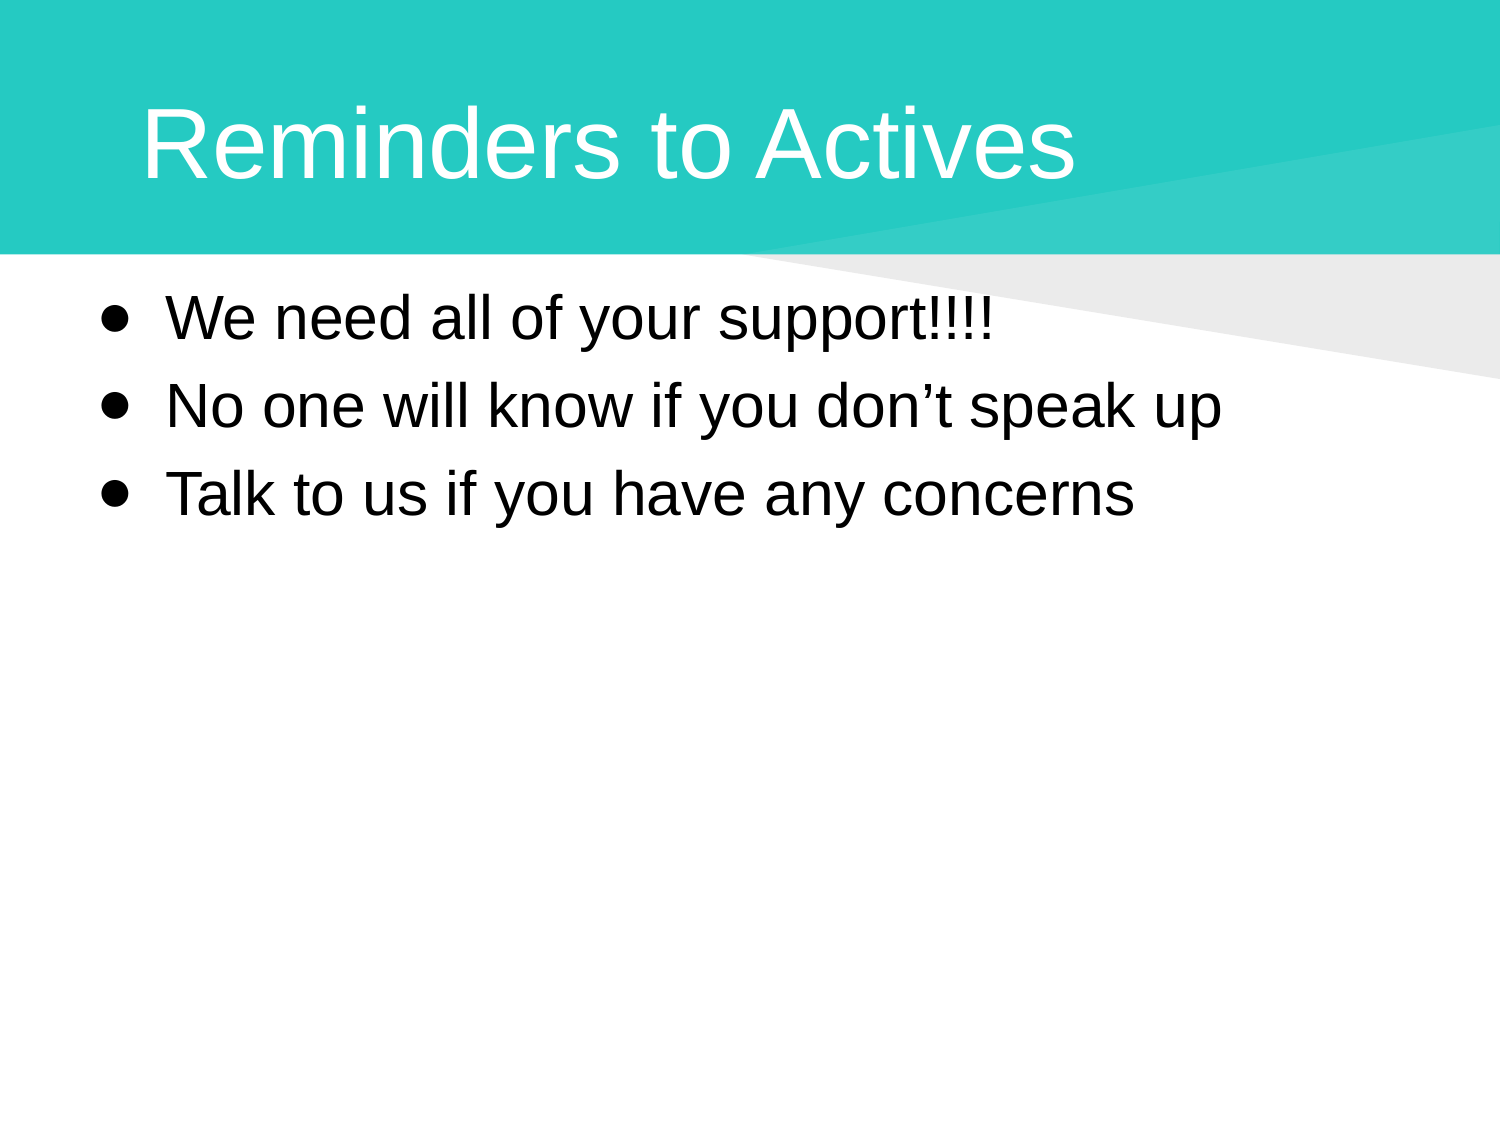

# Reminders to Actives
We need all of your support!!!!
No one will know if you don’t speak up
Talk to us if you have any concerns